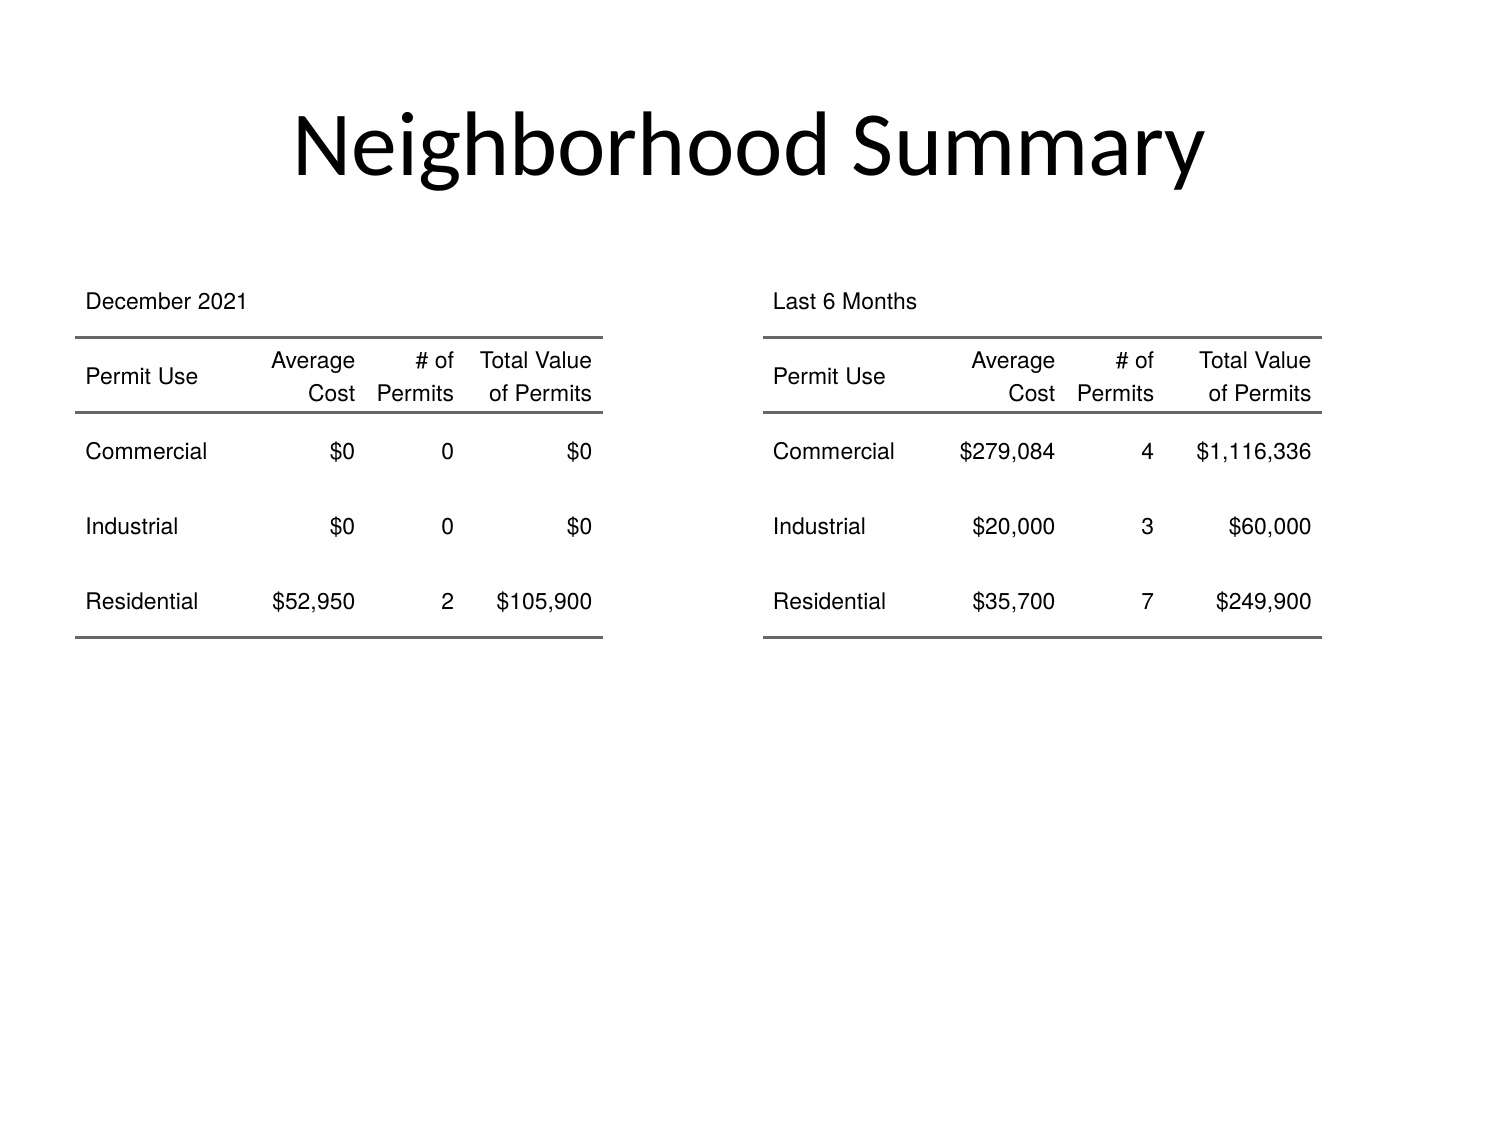

# Neighborhood Summary
| December 2021 | December 2021 | December 2021 | December 2021 |
| --- | --- | --- | --- |
| Permit Use | Average Cost | # of Permits | Total Value of Permits |
| Commercial | $0 | 0 | $0 |
| Industrial | $0 | 0 | $0 |
| Residential | $52,950 | 2 | $105,900 |
| Last 6 Months | Last 6 Months | Last 6 Months | Last 6 Months |
| --- | --- | --- | --- |
| Permit Use | Average Cost | # of Permits | Total Value of Permits |
| Commercial | $279,084 | 4 | $1,116,336 |
| Industrial | $20,000 | 3 | $60,000 |
| Residential | $35,700 | 7 | $249,900 |